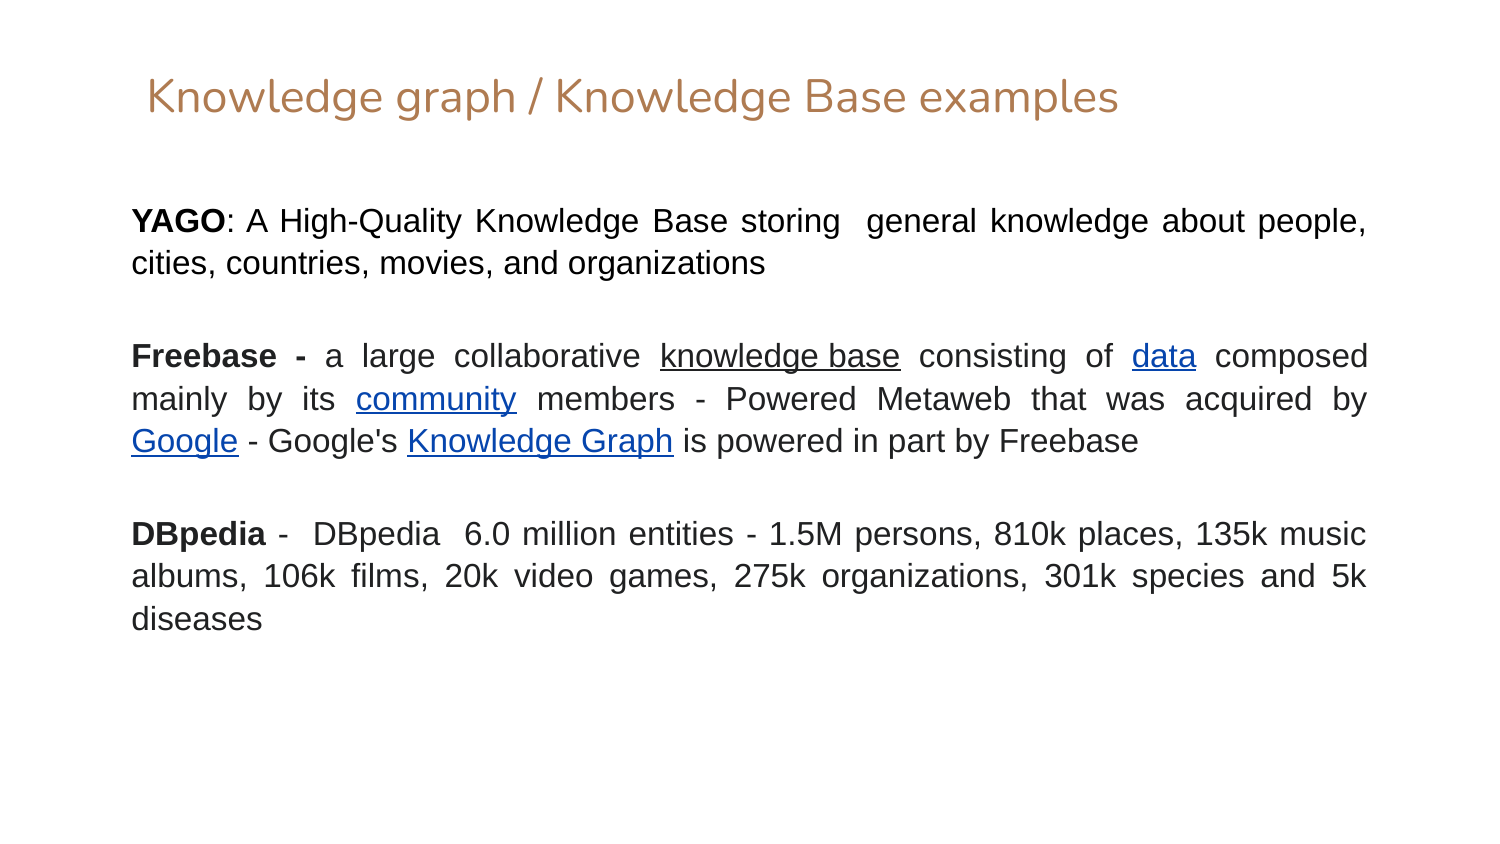

# Knowledge graph / Knowledge Base examples
YAGO: A High-Quality Knowledge Base storing  general knowledge about people, cities, countries, movies, and organizations
Freebase - a large collaborative knowledge base consisting of data composed mainly by its community members - Powered Metaweb that was acquired by Google - Google's Knowledge Graph is powered in part by Freebase
DBpedia -  DBpedia  6.0 million entities - 1.5M persons, 810k places, 135k music albums, 106k films, 20k video games, 275k organizations, 301k species and 5k diseases